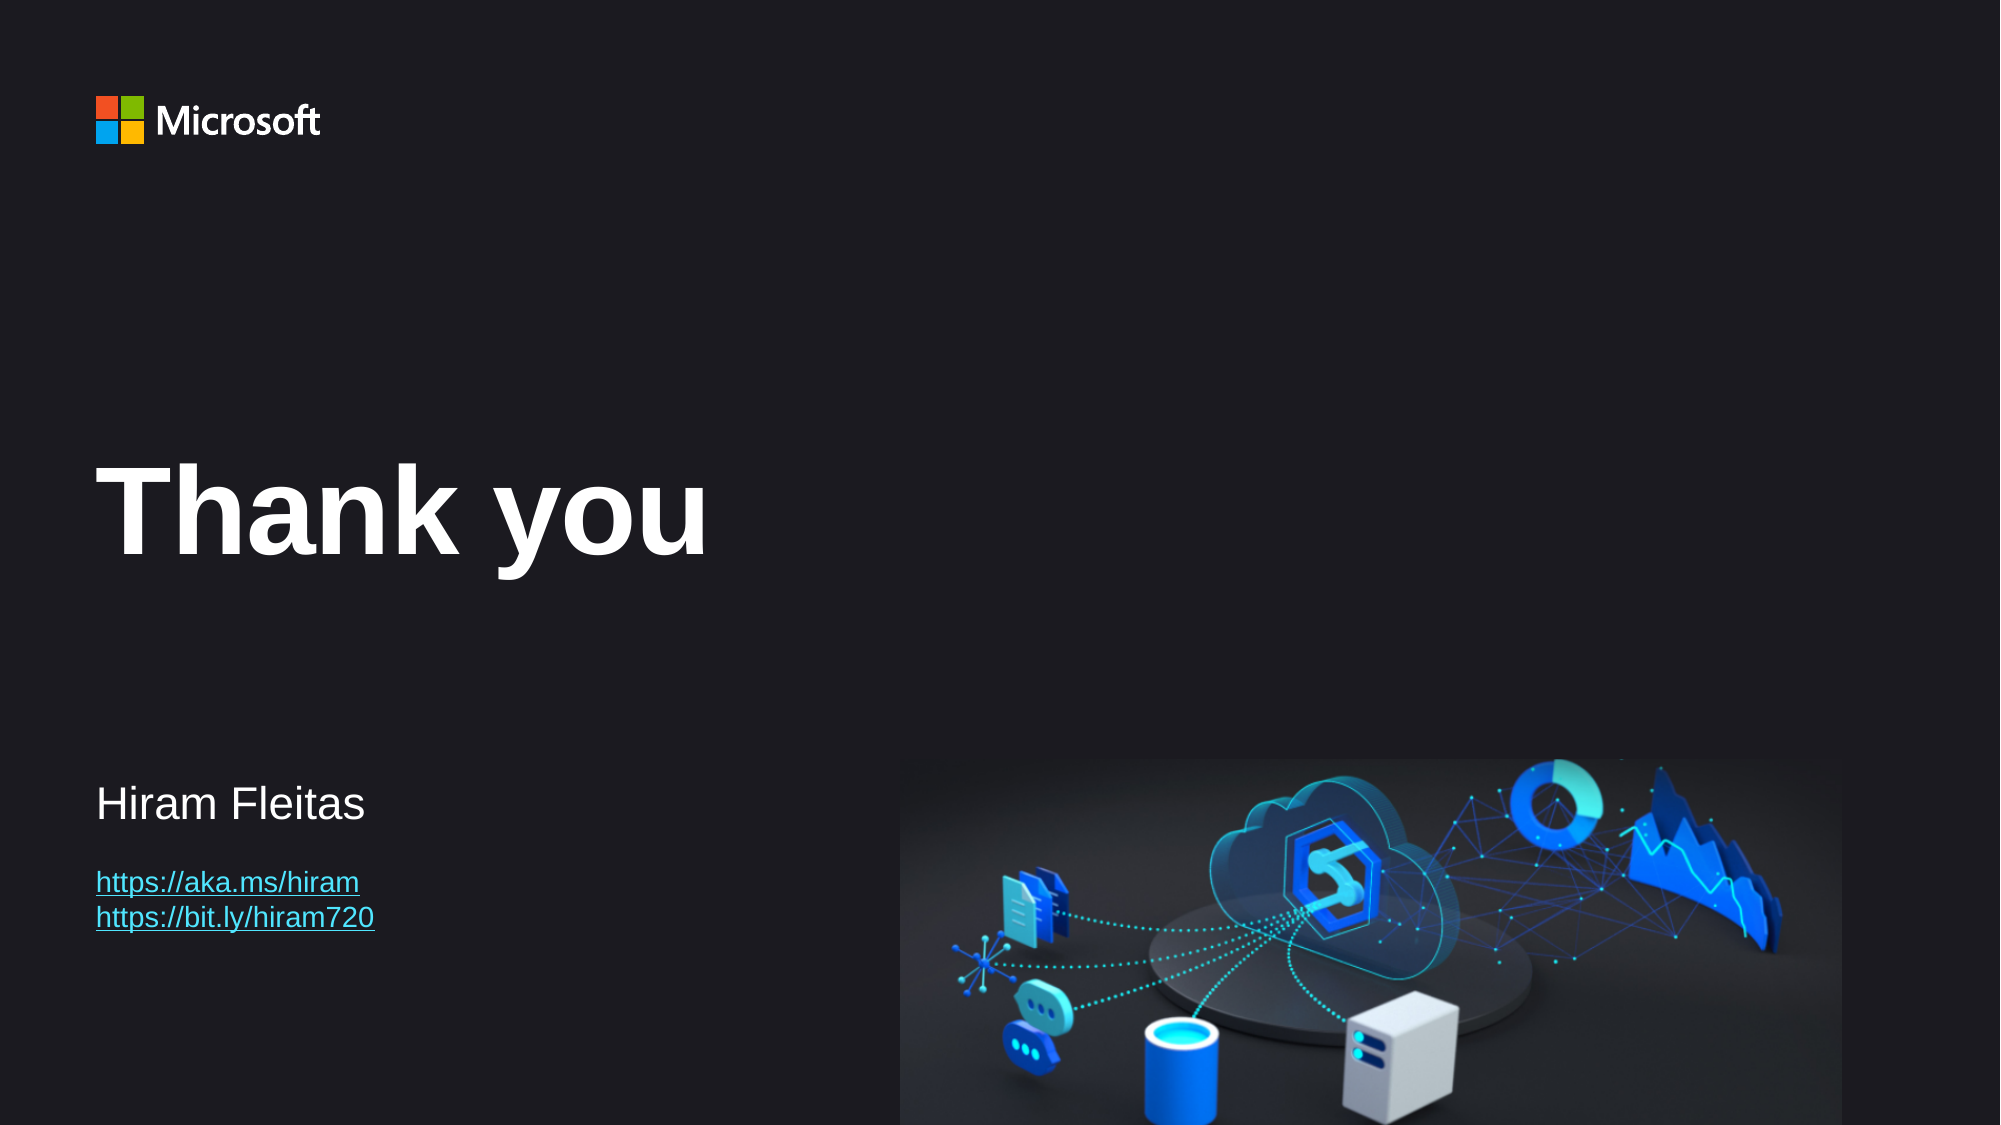

# Thank you
Hiram Fleitas

https://aka.ms/hiram
https://bit.ly/hiram720